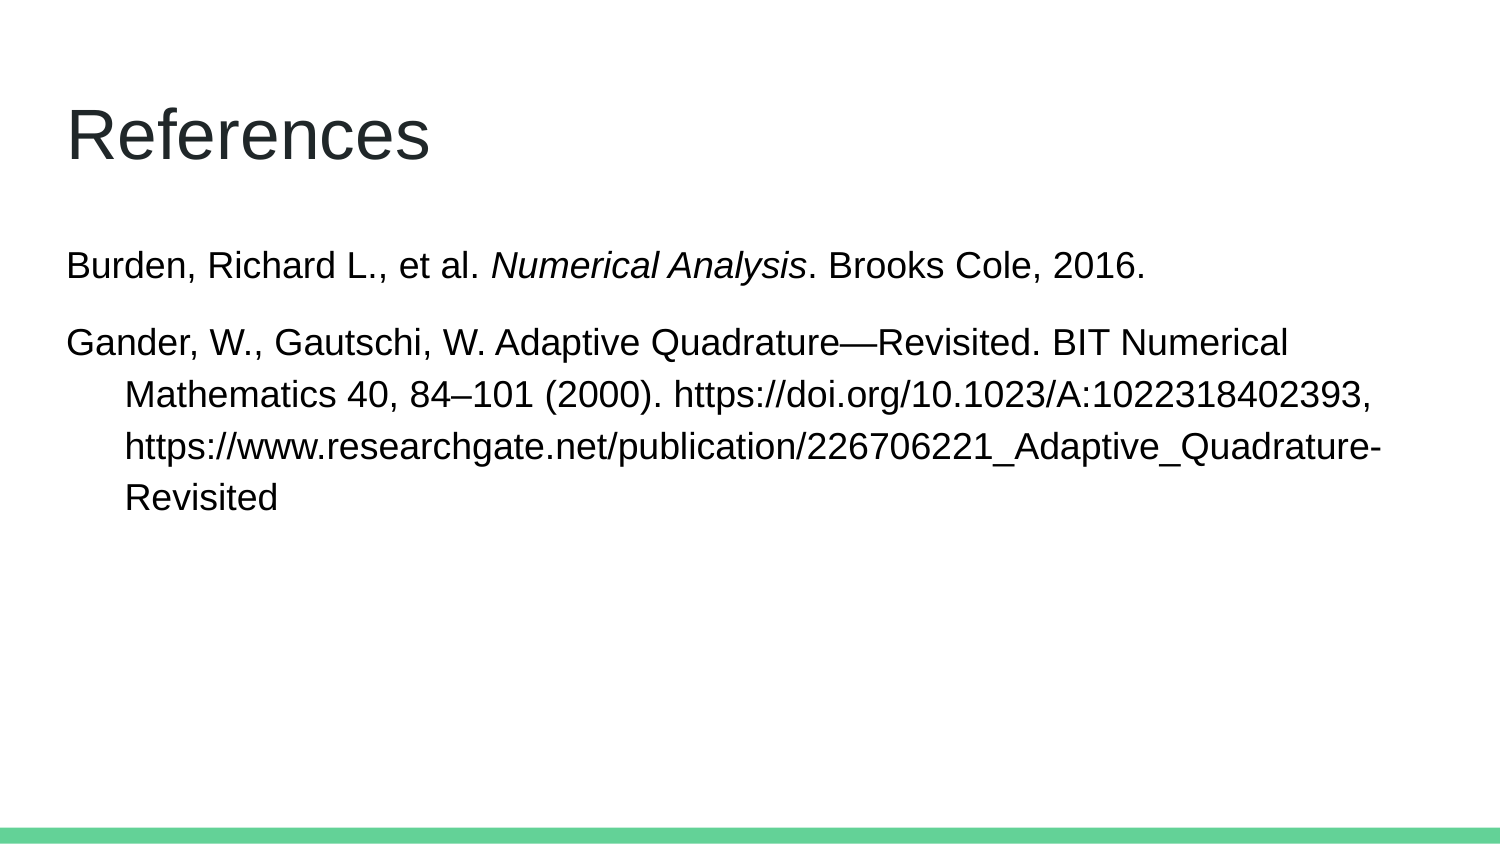

# References
Burden, Richard L., et al. Numerical Analysis. Brooks Cole, 2016.
Gander, W., Gautschi, W. Adaptive Quadrature—Revisited. BIT Numerical Mathematics 40, 84–101 (2000). https://doi.org/10.1023/A:1022318402393, https://www.researchgate.net/publication/226706221_Adaptive_Quadrature-Revisited